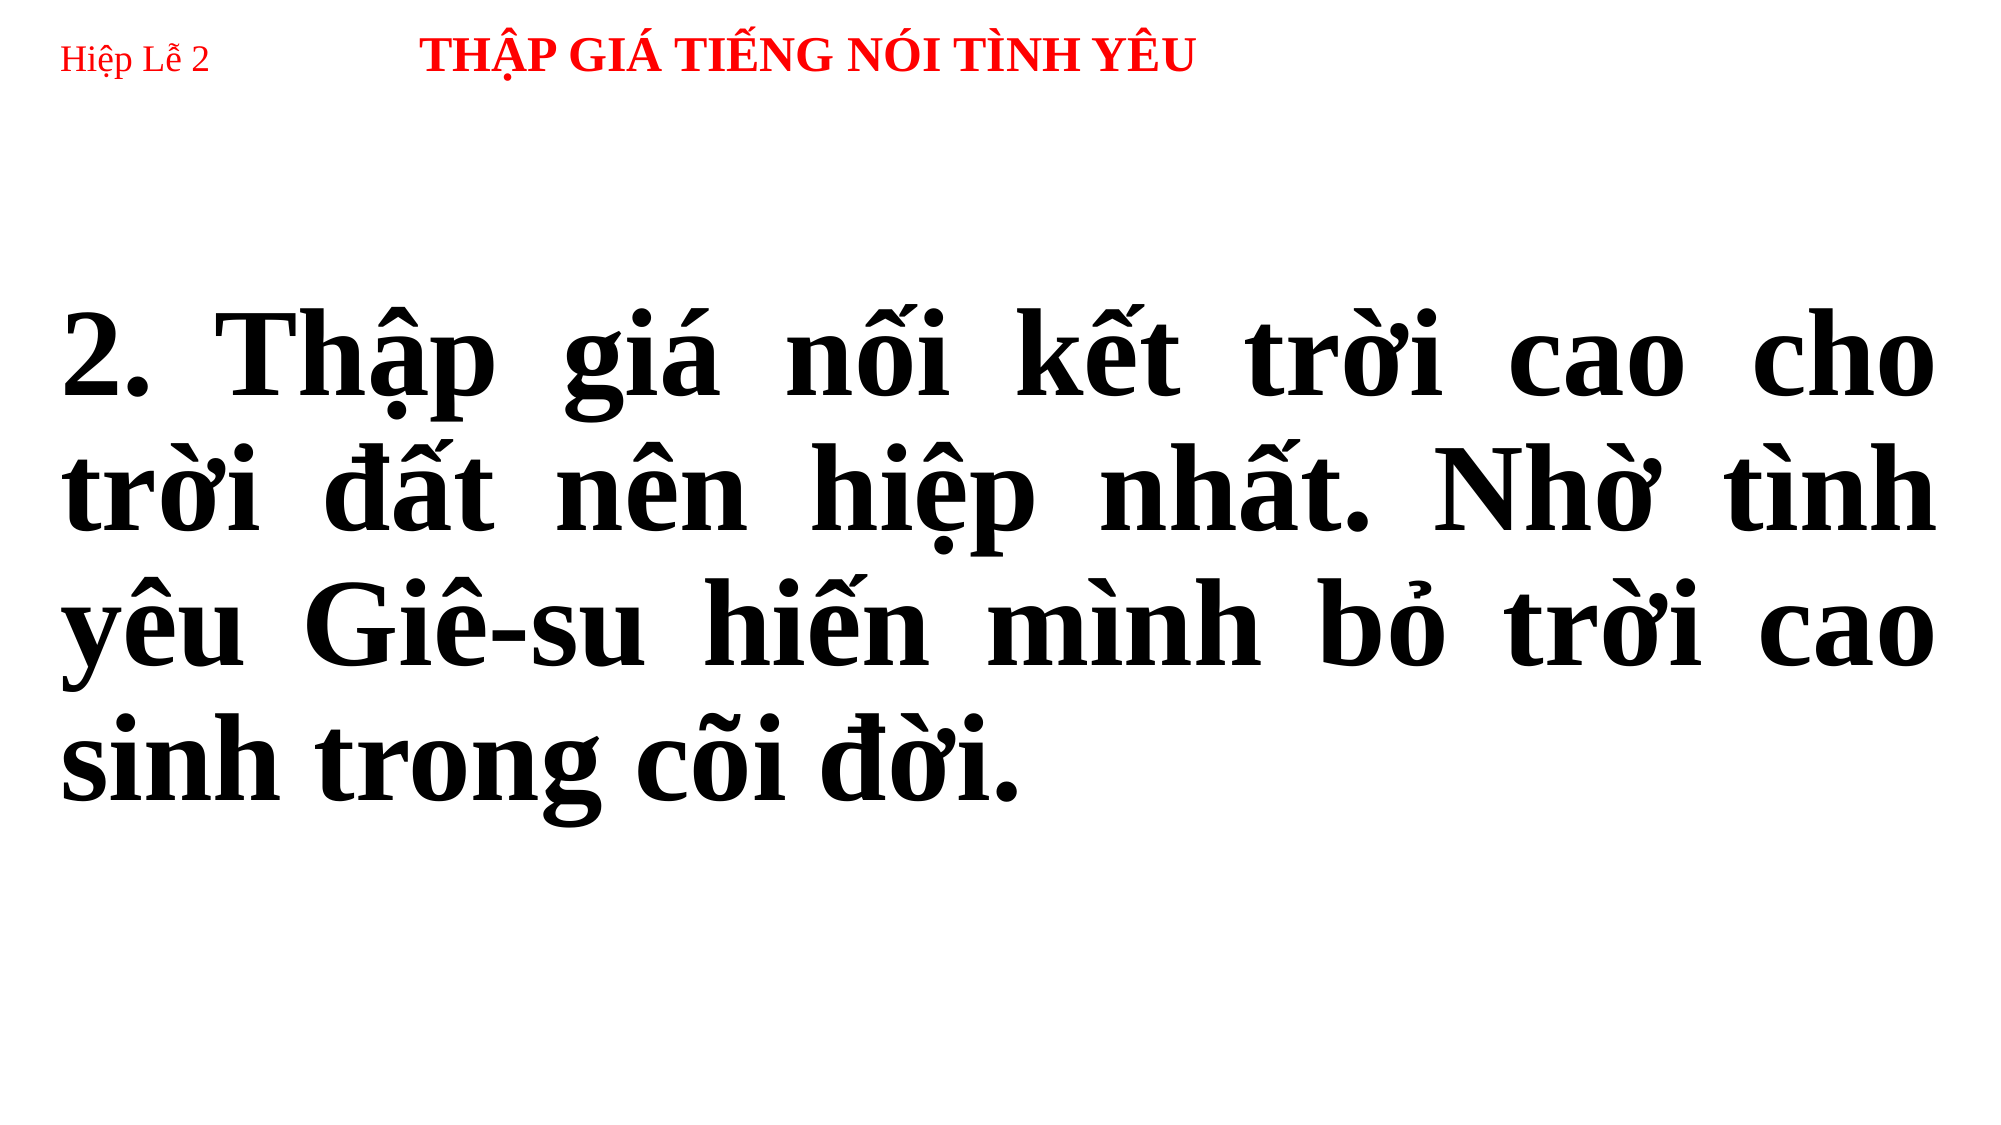

# Hiệp Lễ 2                      THẬP GIÁ TIẾNG NÓI TÌNH YÊU
2. Thập giá nối kết trời cao cho trời đất nên hiệp nhất. Nhờ tình yêu Giê-su hiến mình bỏ trời cao sinh trong cõi đời.